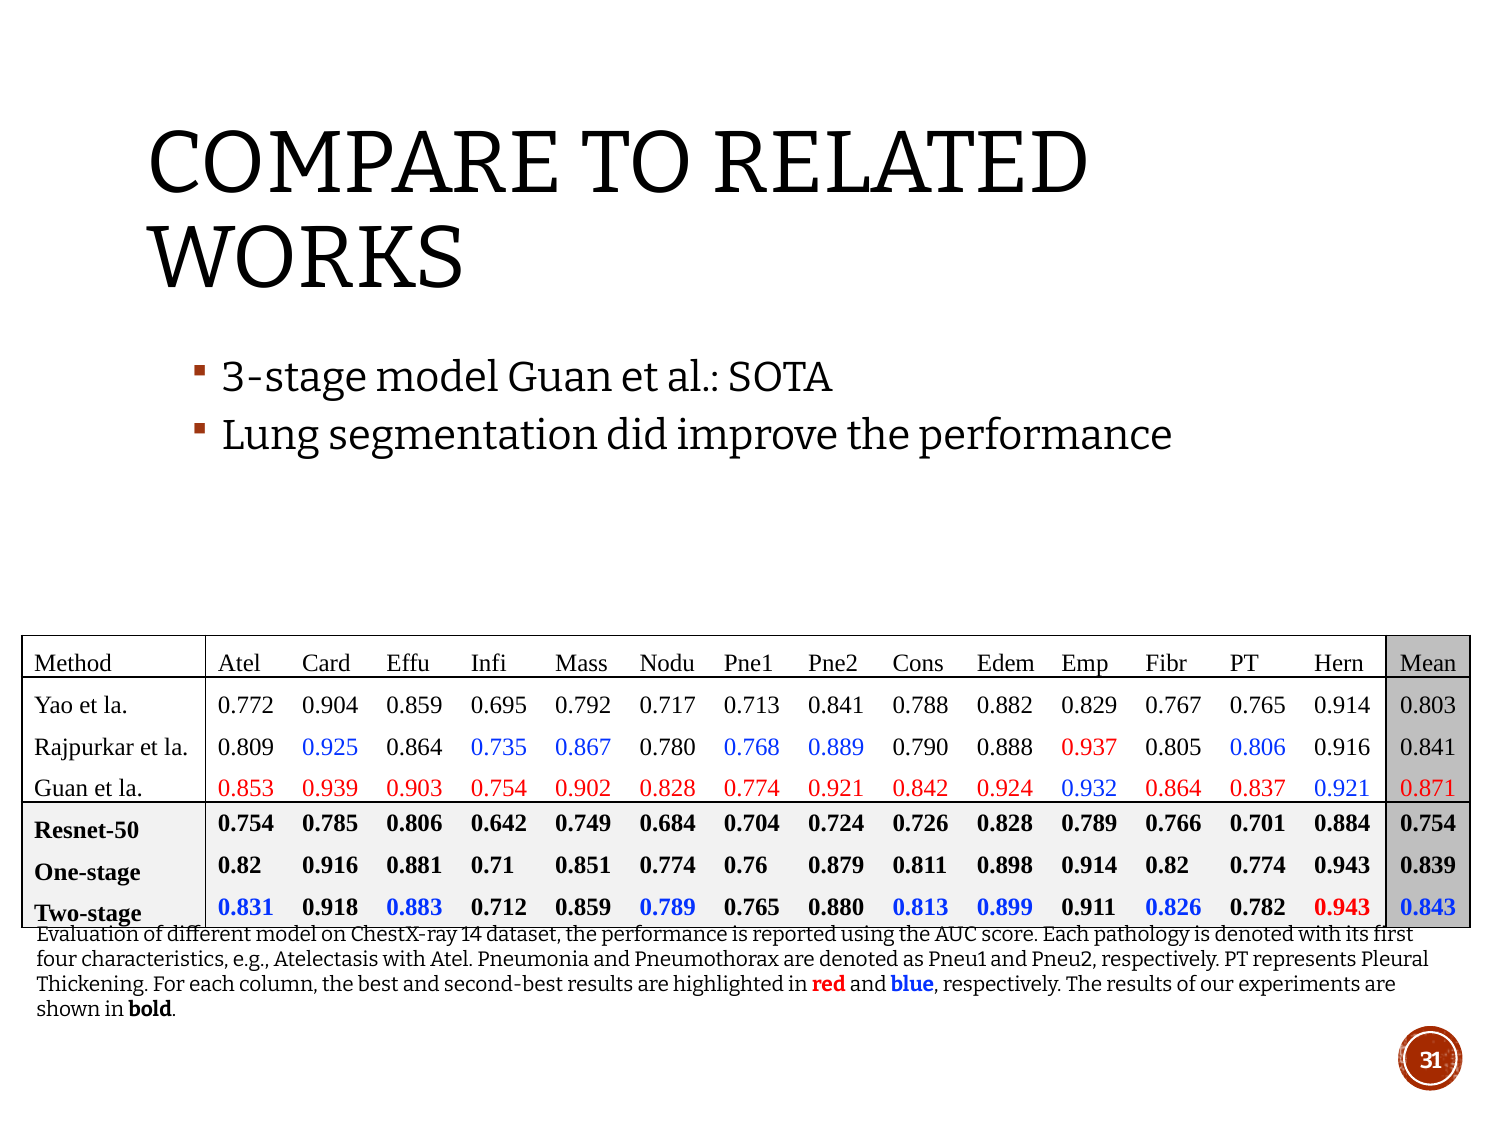

# Compare to Related works

3-stage model Guan et al.: SOTA
Lung segmentation did improve the performance

| Method | Atel | Card | Effu | Infi | Mass | Nodu | Pne1 | Pne2 | Cons | Edem | Emp | Fibr | PT | Hern | Mean |
| --- | --- | --- | --- | --- | --- | --- | --- | --- | --- | --- | --- | --- | --- | --- | --- |
| Yao et la. | 0.772 | 0.904 | 0.859 | 0.695 | 0.792 | 0.717 | 0.713 | 0.841 | 0.788 | 0.882 | 0.829 | 0.767 | 0.765 | 0.914 | 0.803 |
| Rajpurkar et la. | 0.809 | 0.925 | 0.864 | 0.735 | 0.867 | 0.780 | 0.768 | 0.889 | 0.790 | 0.888 | 0.937 | 0.805 | 0.806 | 0.916 | 0.841 |
| Guan et la. | 0.853 | 0.939 | 0.903 | 0.754 | 0.902 | 0.828 | 0.774 | 0.921 | 0.842 | 0.924 | 0.932 | 0.864 | 0.837 | 0.921 | 0.871 |
| Resnet-50 | 0.754 | 0.785 | 0.806 | 0.642 | 0.749 | 0.684 | 0.704 | 0.724 | 0.726 | 0.828 | 0.789 | 0.766 | 0.701 | 0.884 | 0.754 |
| One-stage | 0.82 | 0.916 | 0.881 | 0.71 | 0.851 | 0.774 | 0.76 | 0.879 | 0.811 | 0.898 | 0.914 | 0.82 | 0.774 | 0.943 | 0.839 |
| Two-stage | 0.831 | 0.918 | 0.883 | 0.712 | 0.859 | 0.789 | 0.765 | 0.880 | 0.813 | 0.899 | 0.911 | 0.826 | 0.782 | 0.943 | 0.843 |
Evaluation of different model on ChestX-ray 14 dataset, the performance is reported using the AUC score. Each pathology is denoted with its ﬁrst four characteristics, e.g., Atelectasis with Atel. Pneumonia and Pneumothorax are denoted as Pneu1 and Pneu2, respectively. PT represents Pleural Thickening. For each column, the best and second-best results are highlighted in red and blue, respectively. The results of our experiments are shown in bold.
31